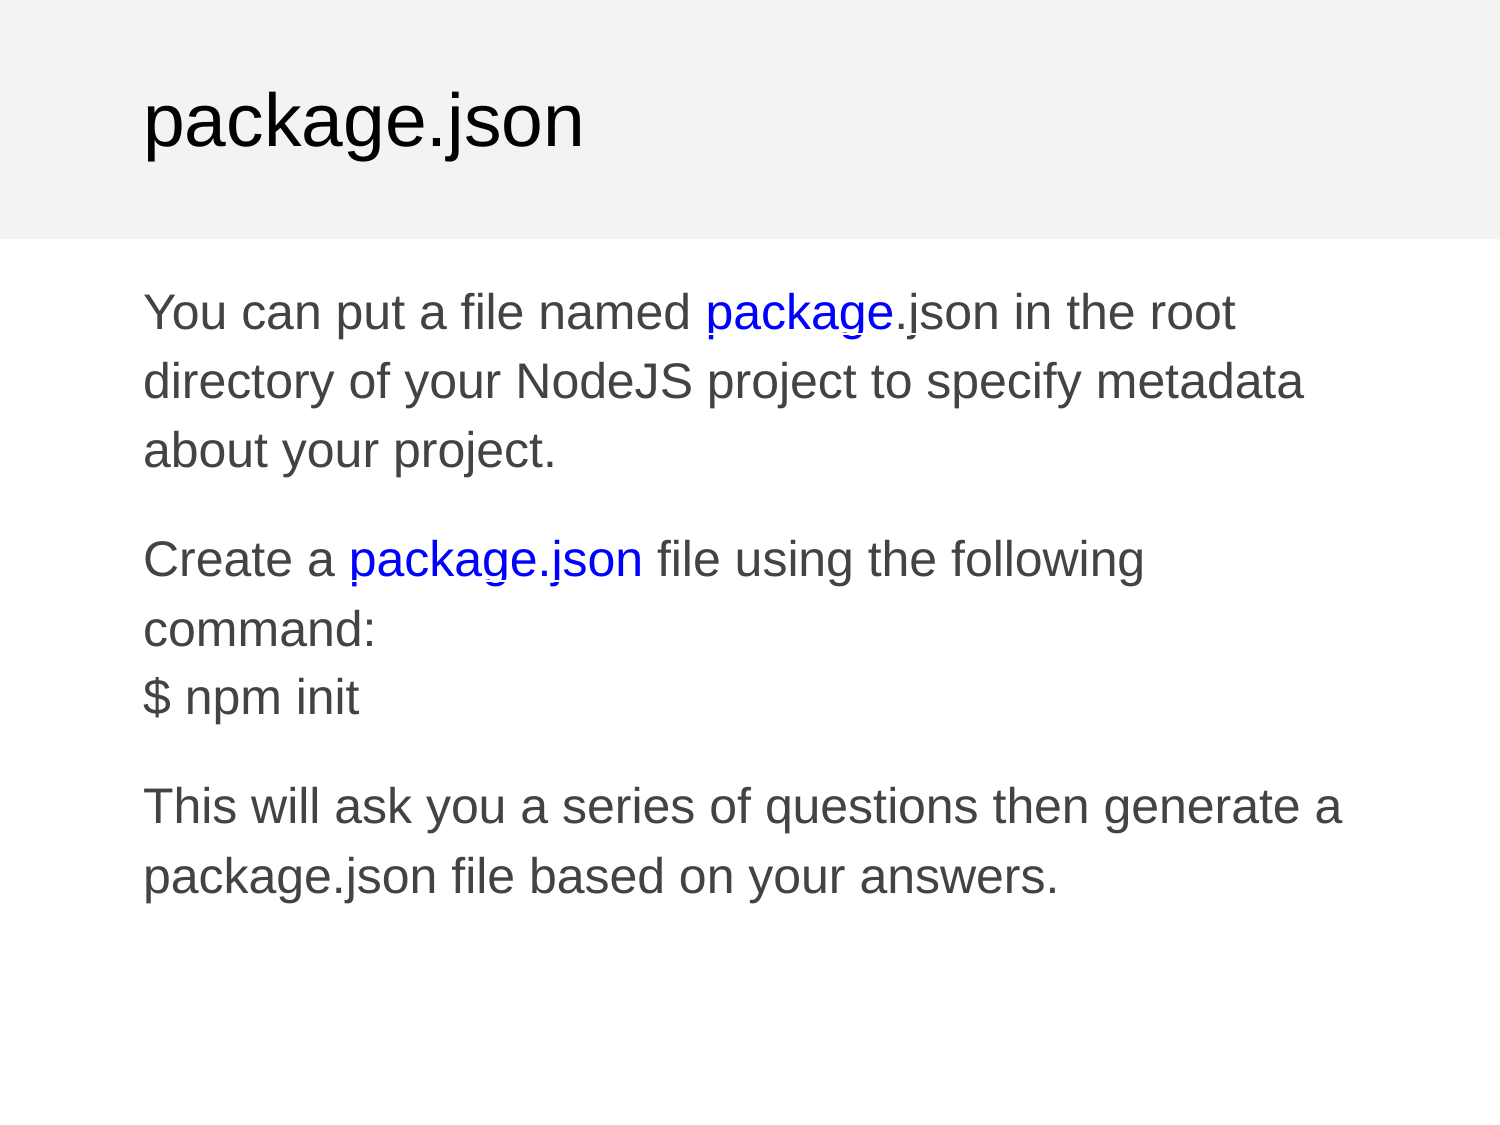

package.json
You can put a file named package.json in the root directory of your NodeJS project to specify metadata about your project.

Create a package.json file using the following command:
$ npm init

This will ask you a series of questions then generate a package.json file based on your answers.